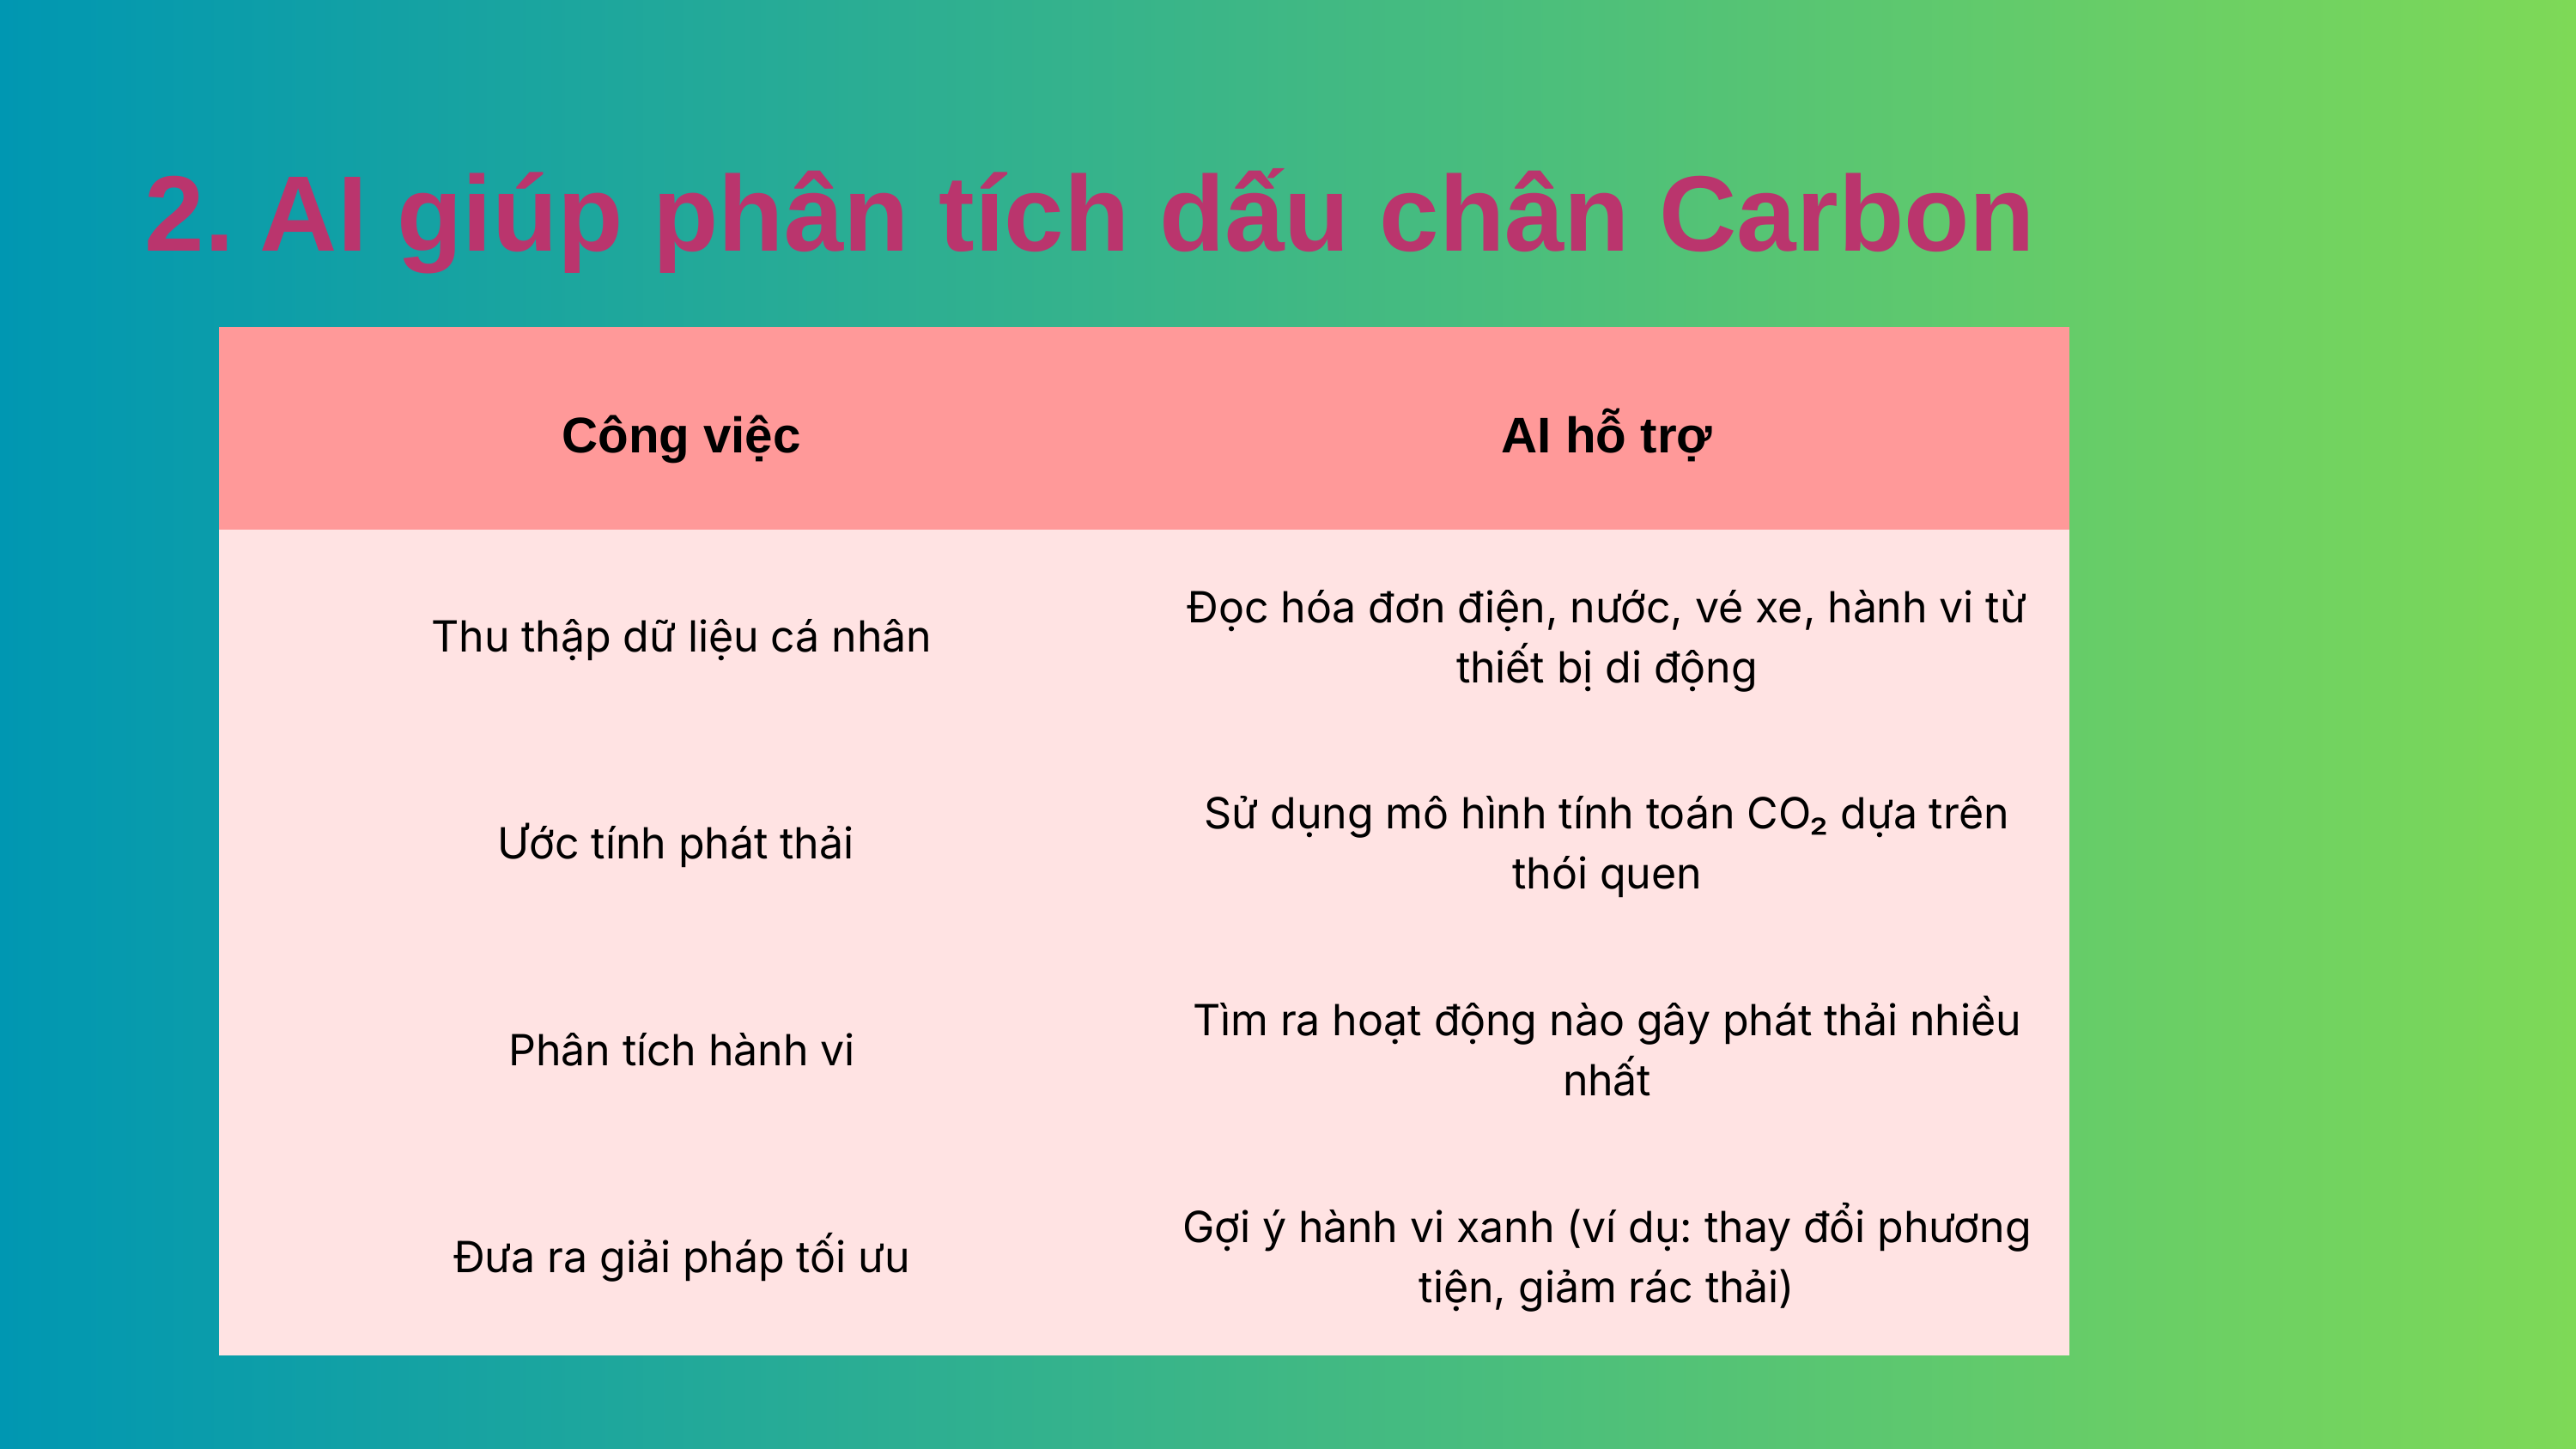

2. AI giúp phân tích dấu chân Carbon
| Công việc | AI hỗ trợ |
| --- | --- |
| Thu thập dữ liệu cá nhân | Đọc hóa đơn điện, nước, vé xe, hành vi từ thiết bị di động |
| Ước tính phát thải | Sử dụng mô hình tính toán CO₂ dựa trên thói quen |
| Phân tích hành vi | Tìm ra hoạt động nào gây phát thải nhiều nhất |
| Đưa ra giải pháp tối ưu | Gợi ý hành vi xanh (ví dụ: thay đổi phương tiện, giảm rác thải) |